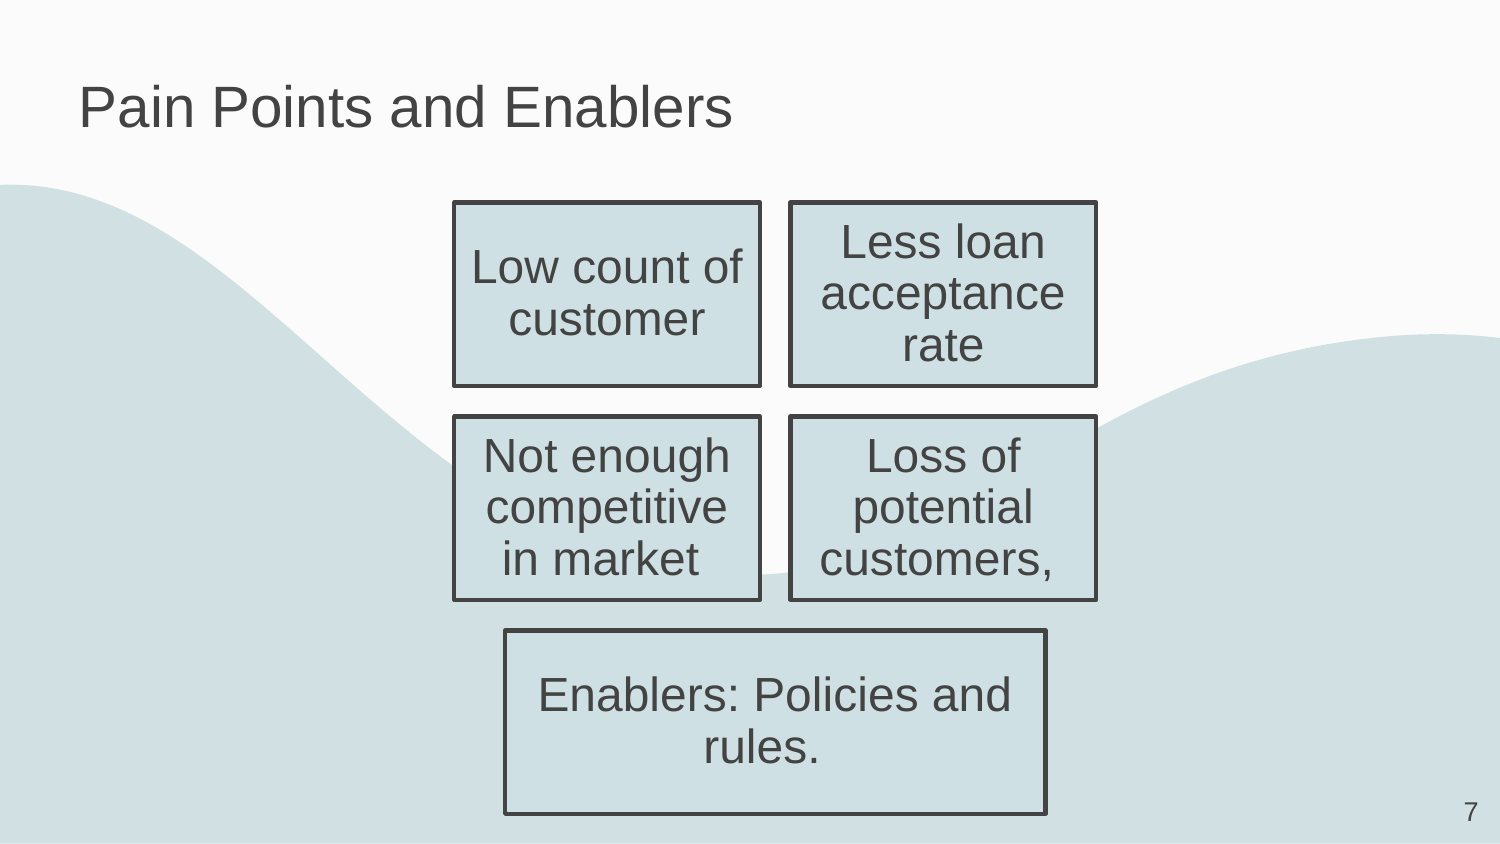

Pain Points and Enablers

Low count of customer

Less loan acceptance rate

Not enough competitive in market

Loss of potential customers,

Enablers: Policies and rules.
7